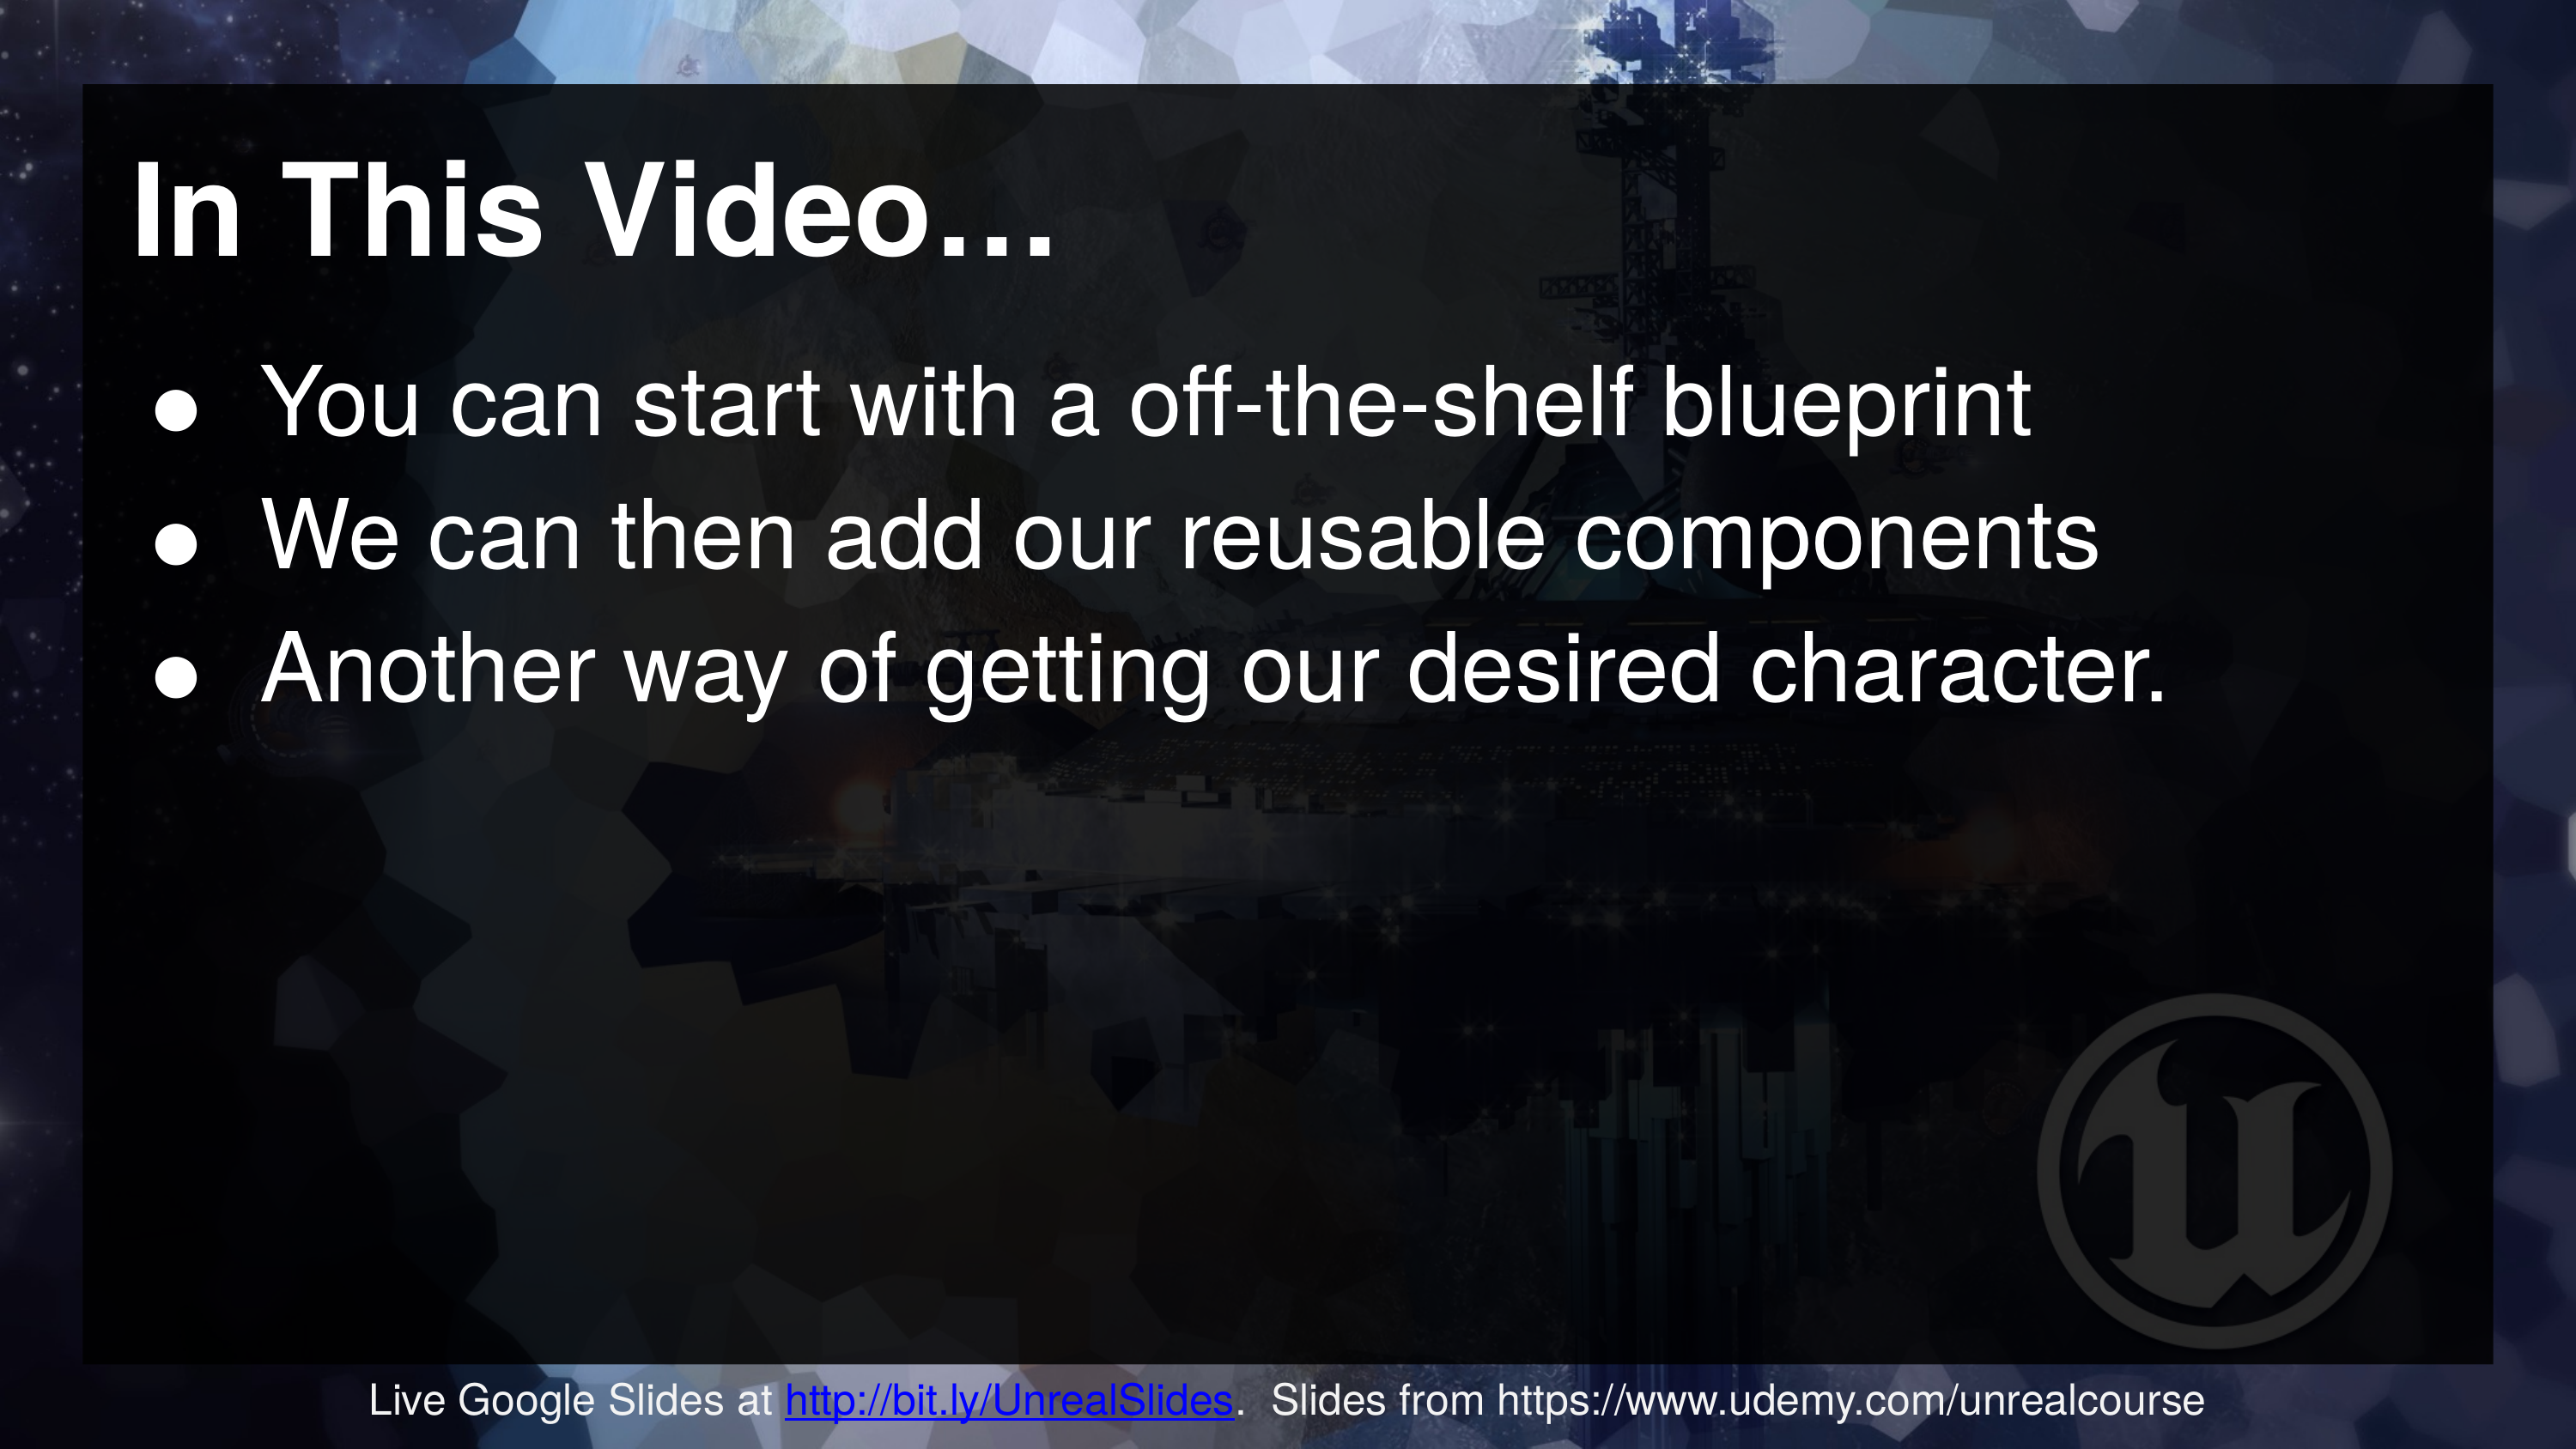

# In This Video…
You can start with a off-the-shelf blueprint
We can then add our reusable components
Another way of getting our desired character.